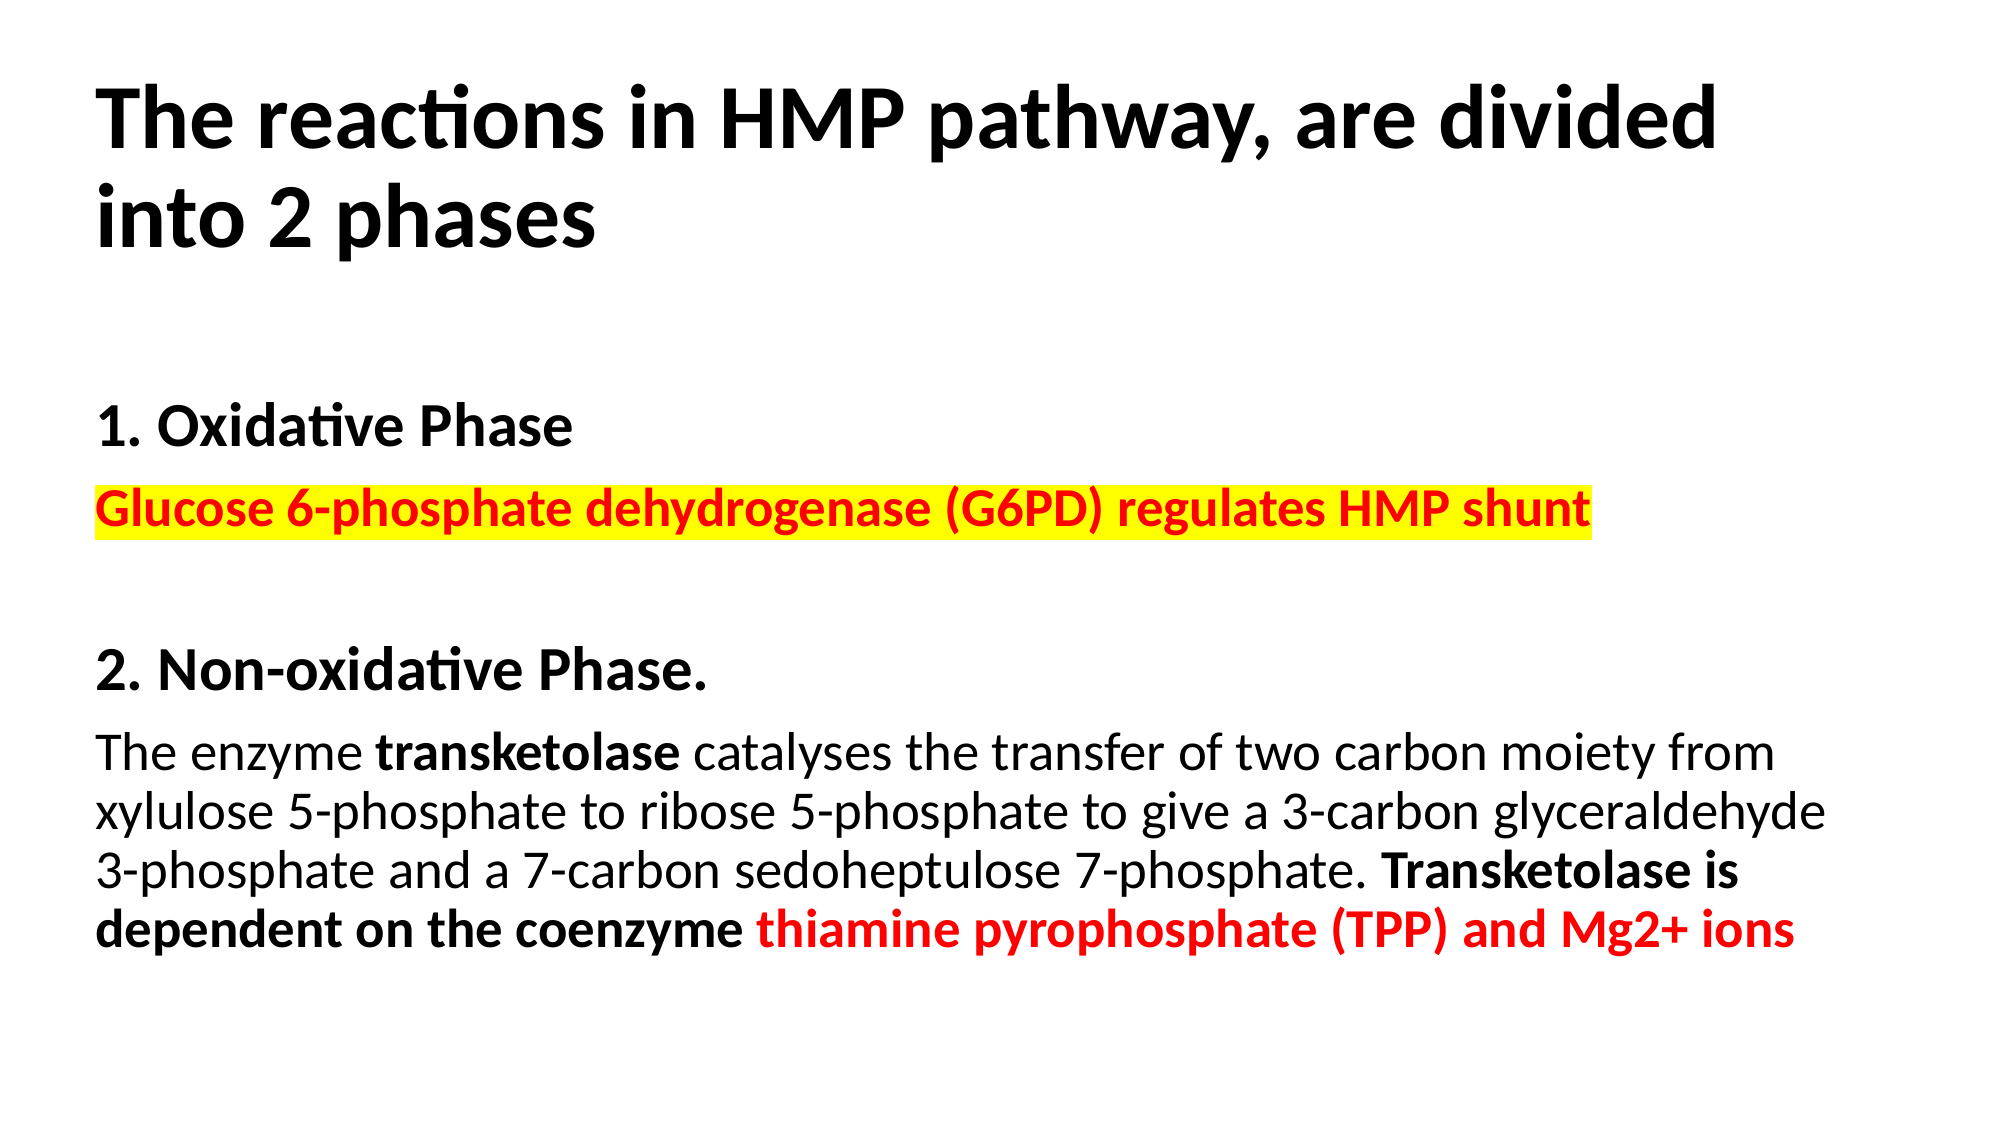

# The reactions in HMP pathway, are divided into 2 phases

1. Oxidative Phase
Glucose 6-phosphate dehydrogenase (G6PD) regulates HMP shunt

2. Non-oxidative Phase.
The enzyme transketolase catalyses the transfer of two carbon moiety from xylulose 5-phosphate to ribose 5-phosphate to give a 3-carbon glyceraldehyde 3-phosphate and a 7-carbon sedoheptulose 7-phosphate. Transketolase is dependent on the coenzyme thiamine pyrophosphate (TPP) and Mg2+ ions